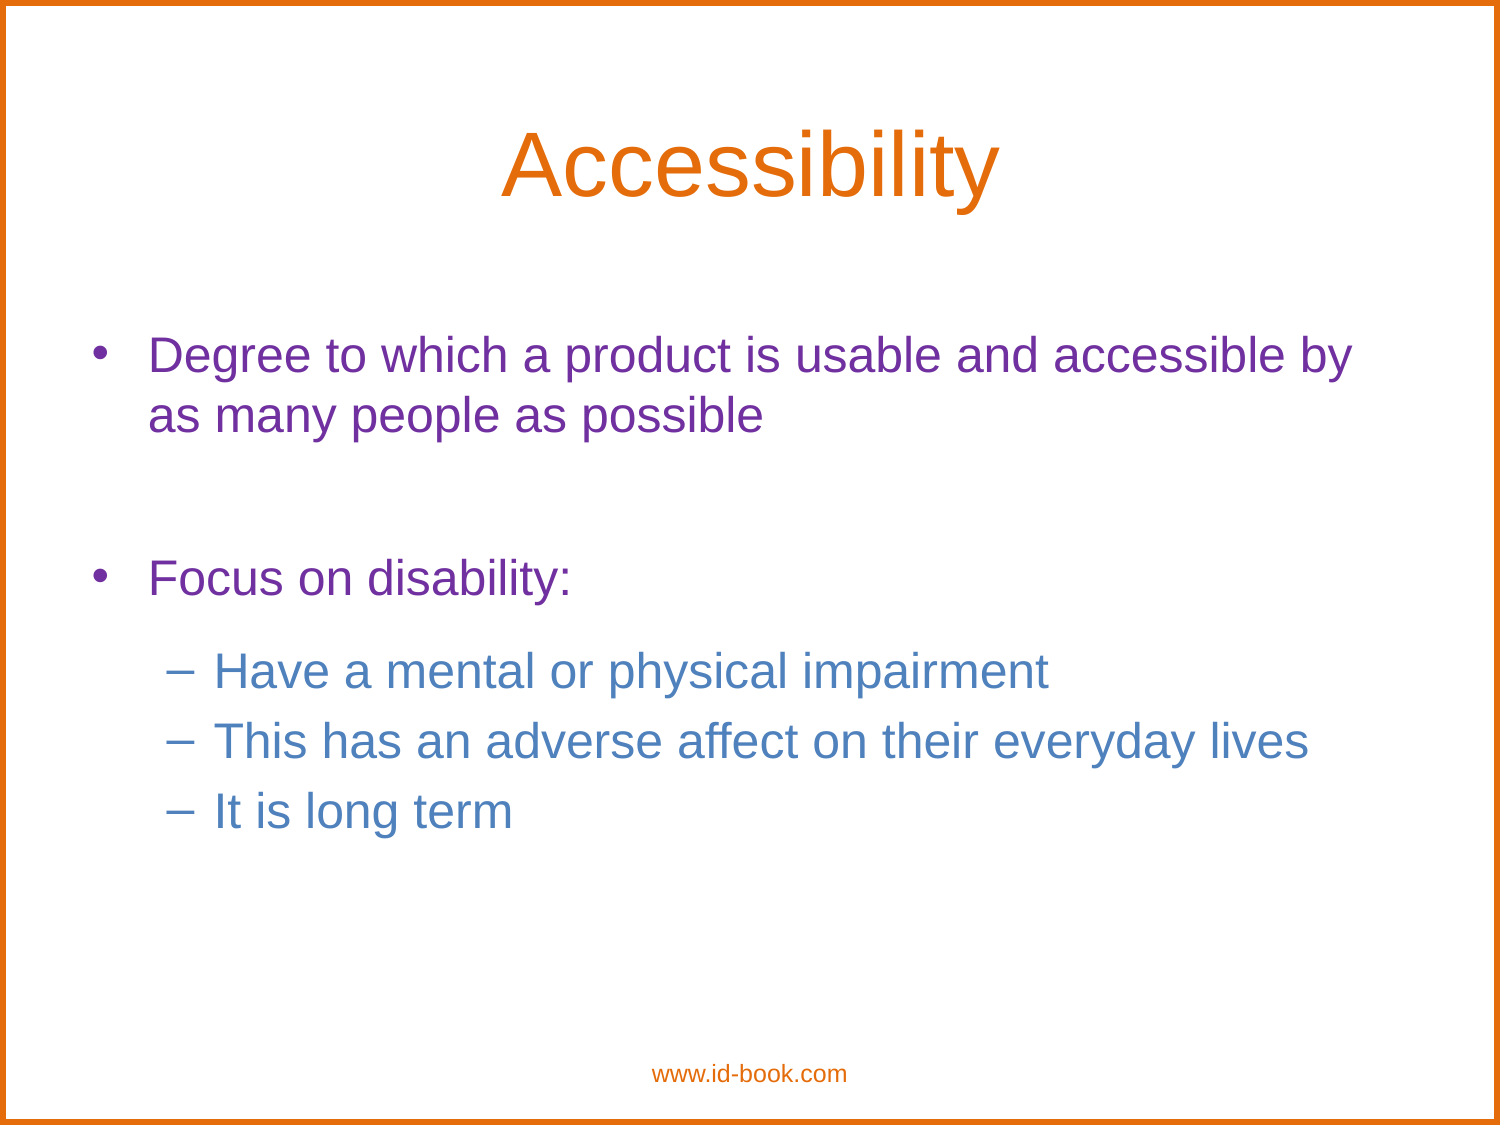

# Accessibility
Degree to which a product is usable and accessible by as many people as possible

Focus on disability:

Have a mental or physical impairment
This has an adverse affect on their everyday lives
It is long term

www.id-book.com
27